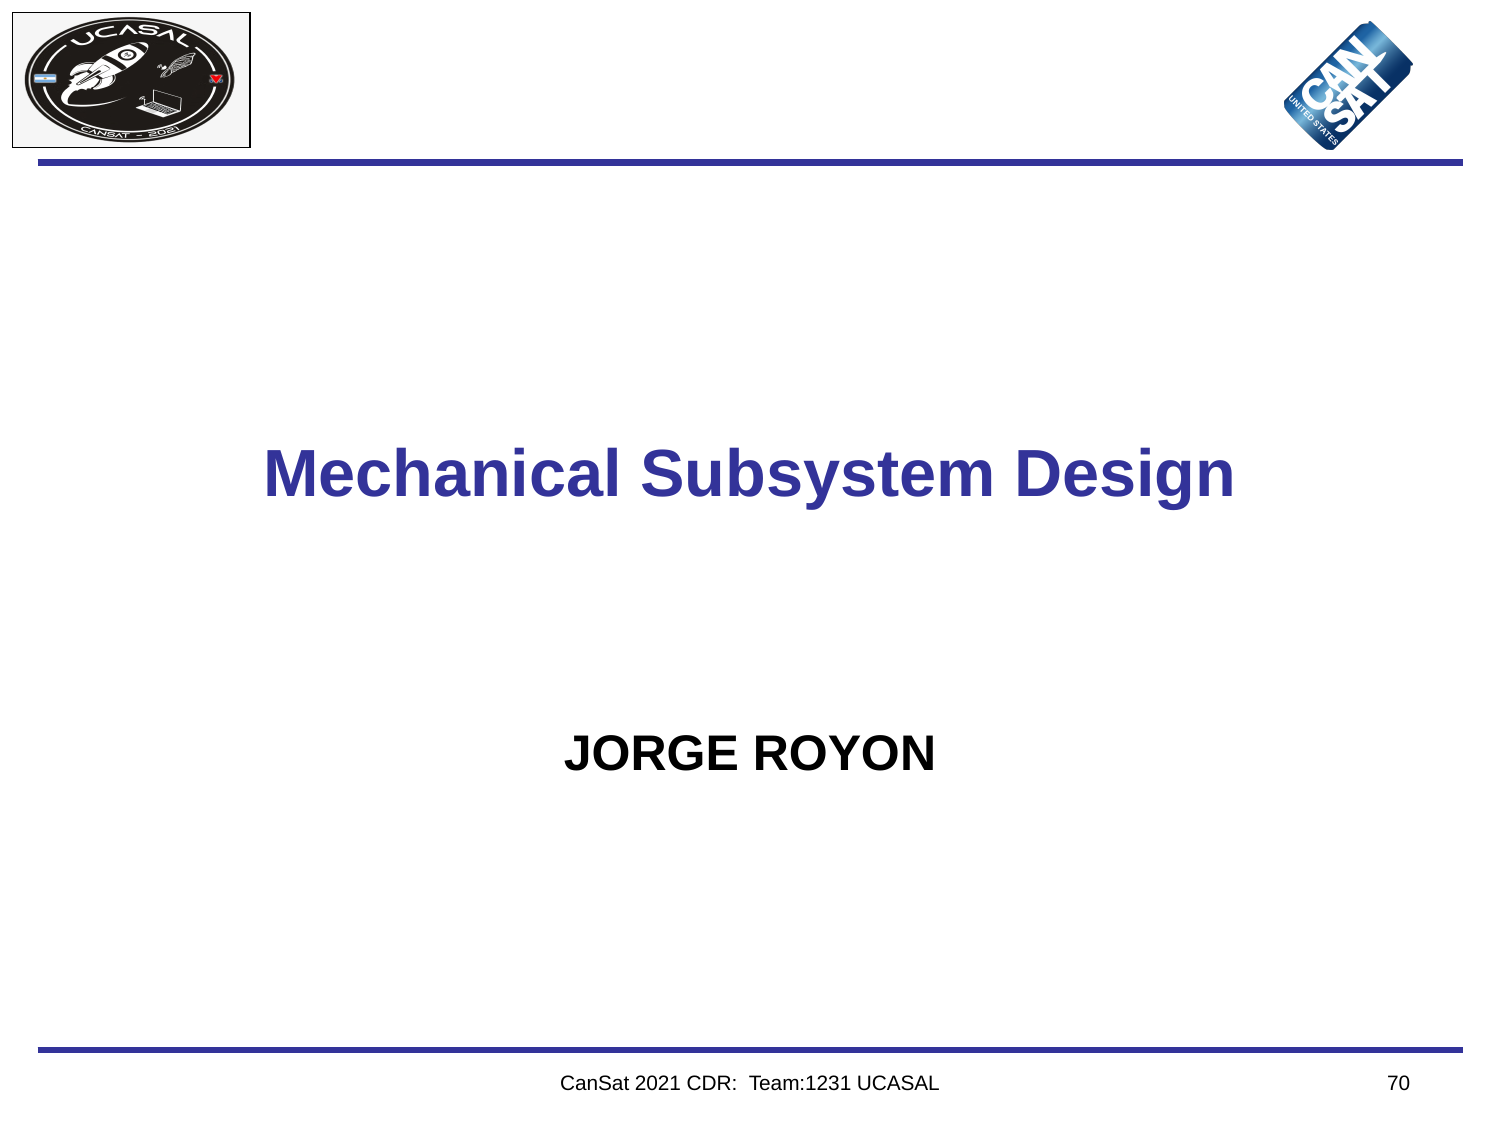

# Mechanical Subsystem Design
JORGE ROYON
CanSat 2021 CDR:  Team:1231 UCASAL
70